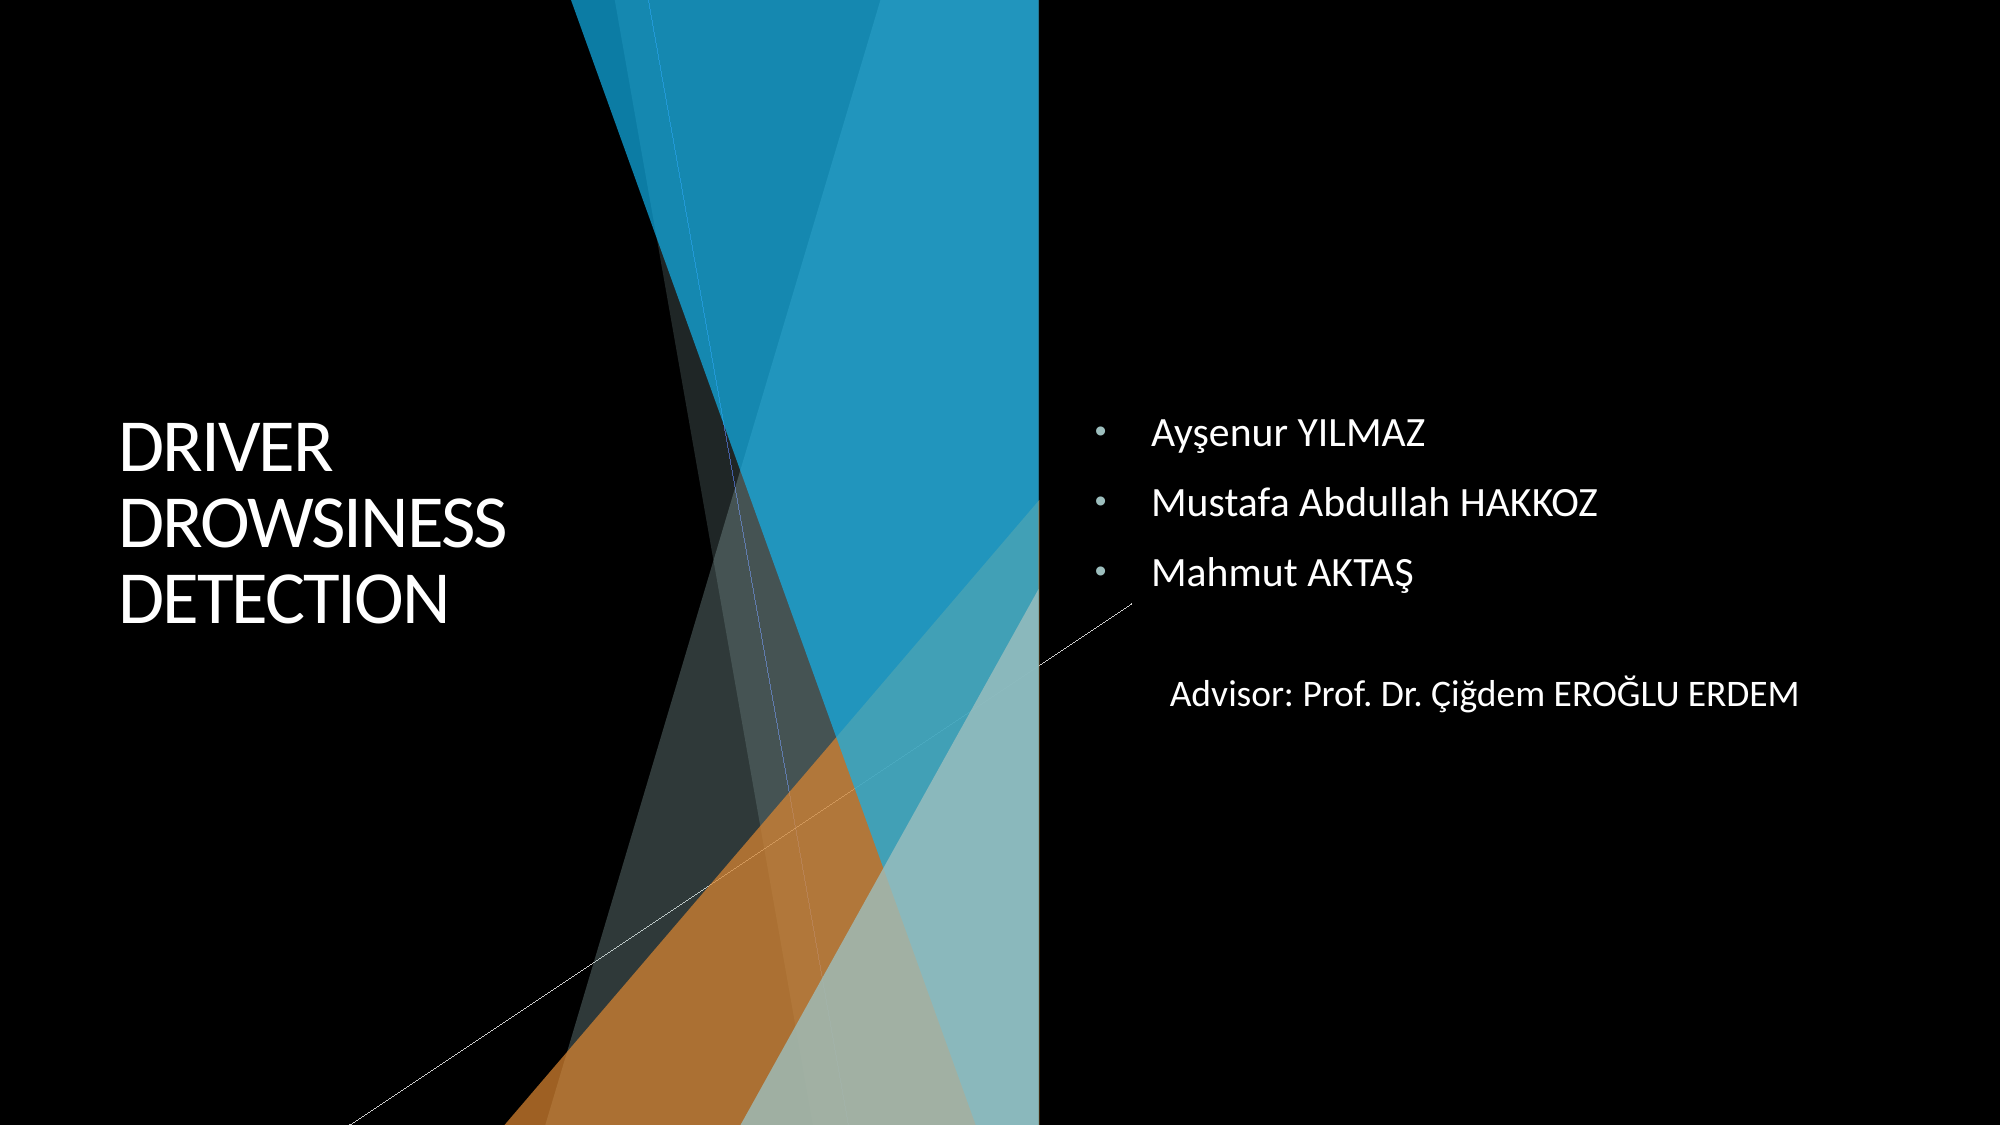

# DRIVER DROWSINESS DETECTION
Ayşenur YILMAZ
Mustafa Abdullah HAKKOZ
Mahmut AKTAŞ

Advisor: Prof. Dr. Çiğdem EROĞLU ERDEM